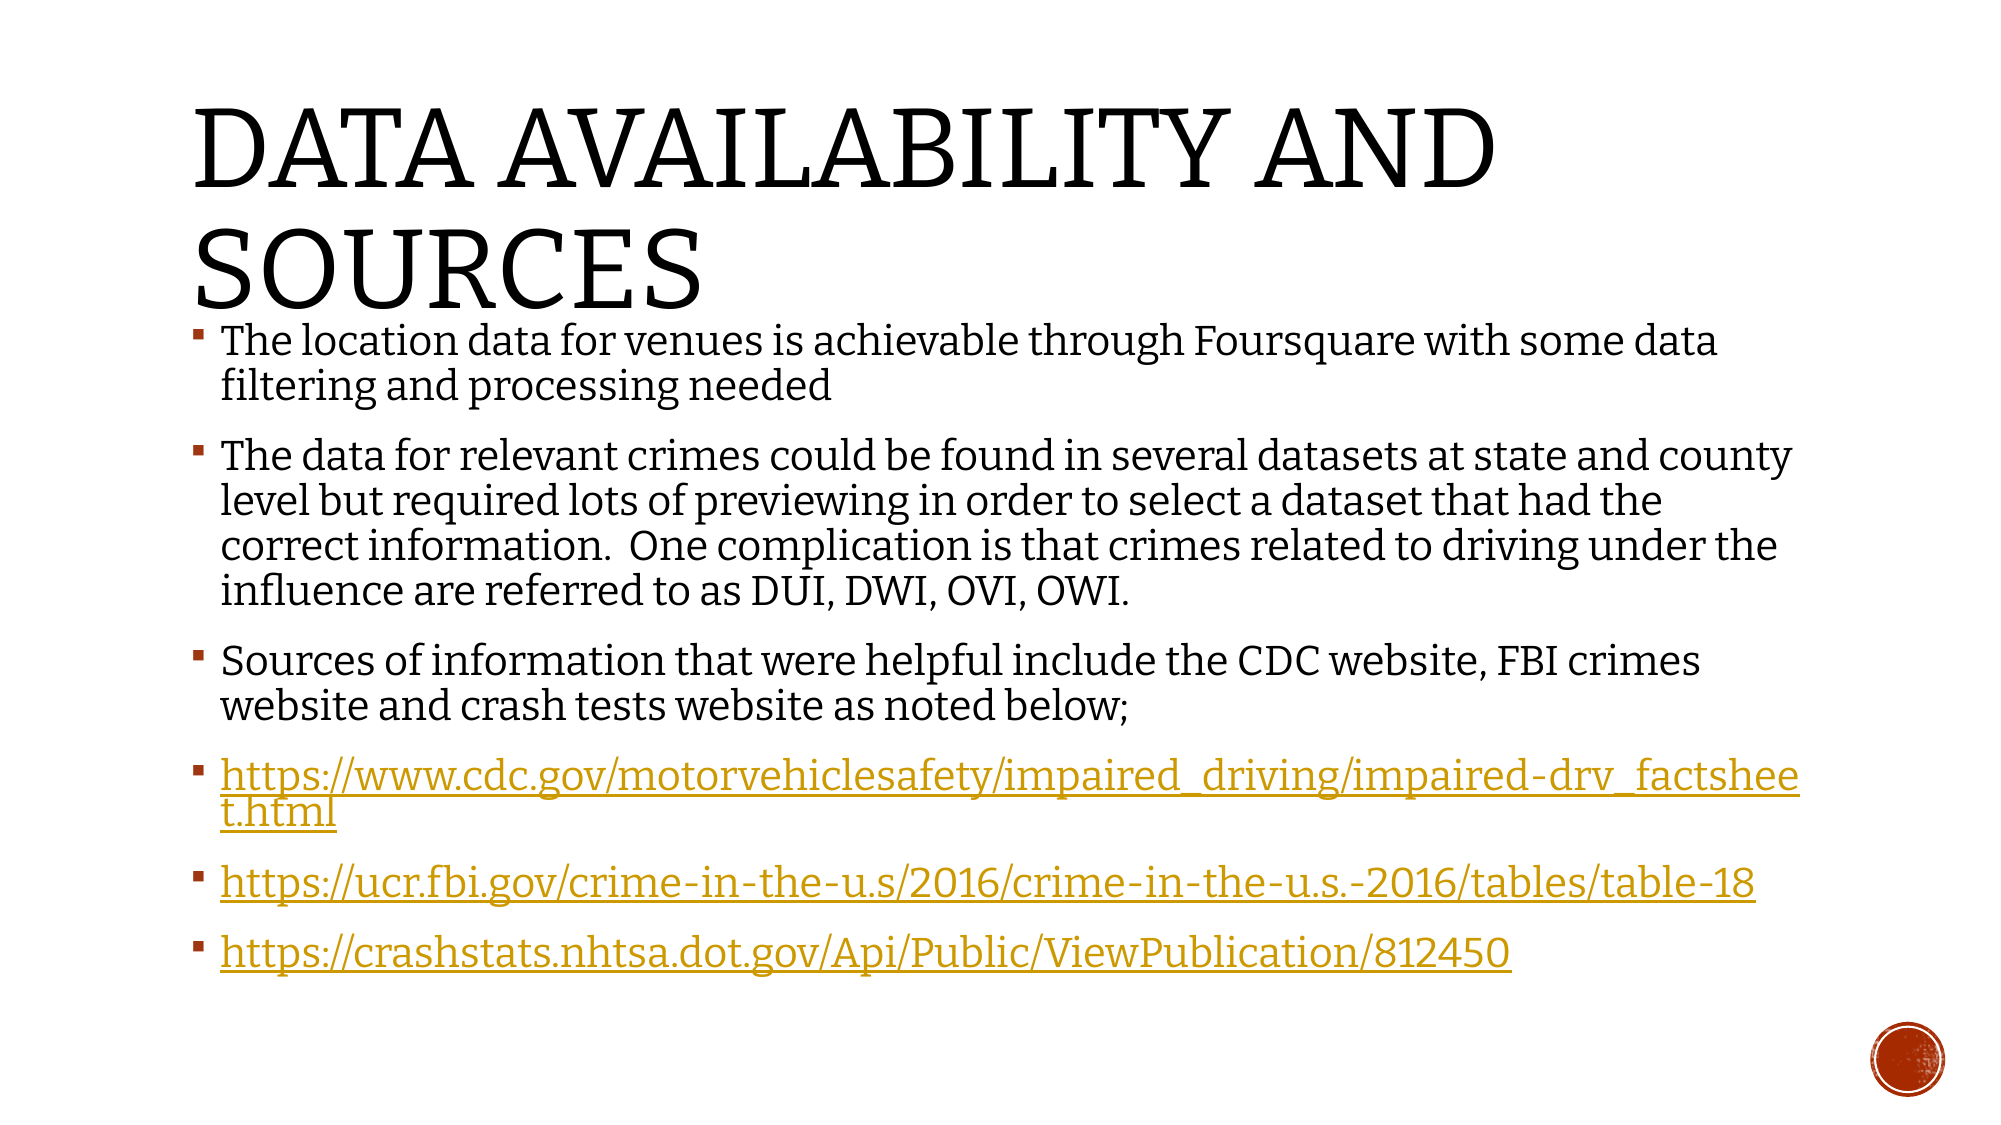

# Data availability and sources
The location data for venues is achievable through Foursquare with some data filtering and processing needed
The data for relevant crimes could be found in several datasets at state and county level but required lots of previewing in order to select a dataset that had the correct information.  One complication is that crimes related to driving under the influence are referred to as DUI, DWI, OVI, OWI.
Sources of information that were helpful include the CDC website, FBI crimes website and crash tests website as noted below;
https://www.cdc.gov/motorvehiclesafety/impaired_driving/impaired-drv_factsheet.html
https://ucr.fbi.gov/crime-in-the-u.s/2016/crime-in-the-u.s.-2016/tables/table-18
https://crashstats.nhtsa.dot.gov/Api/Public/ViewPublication/812450